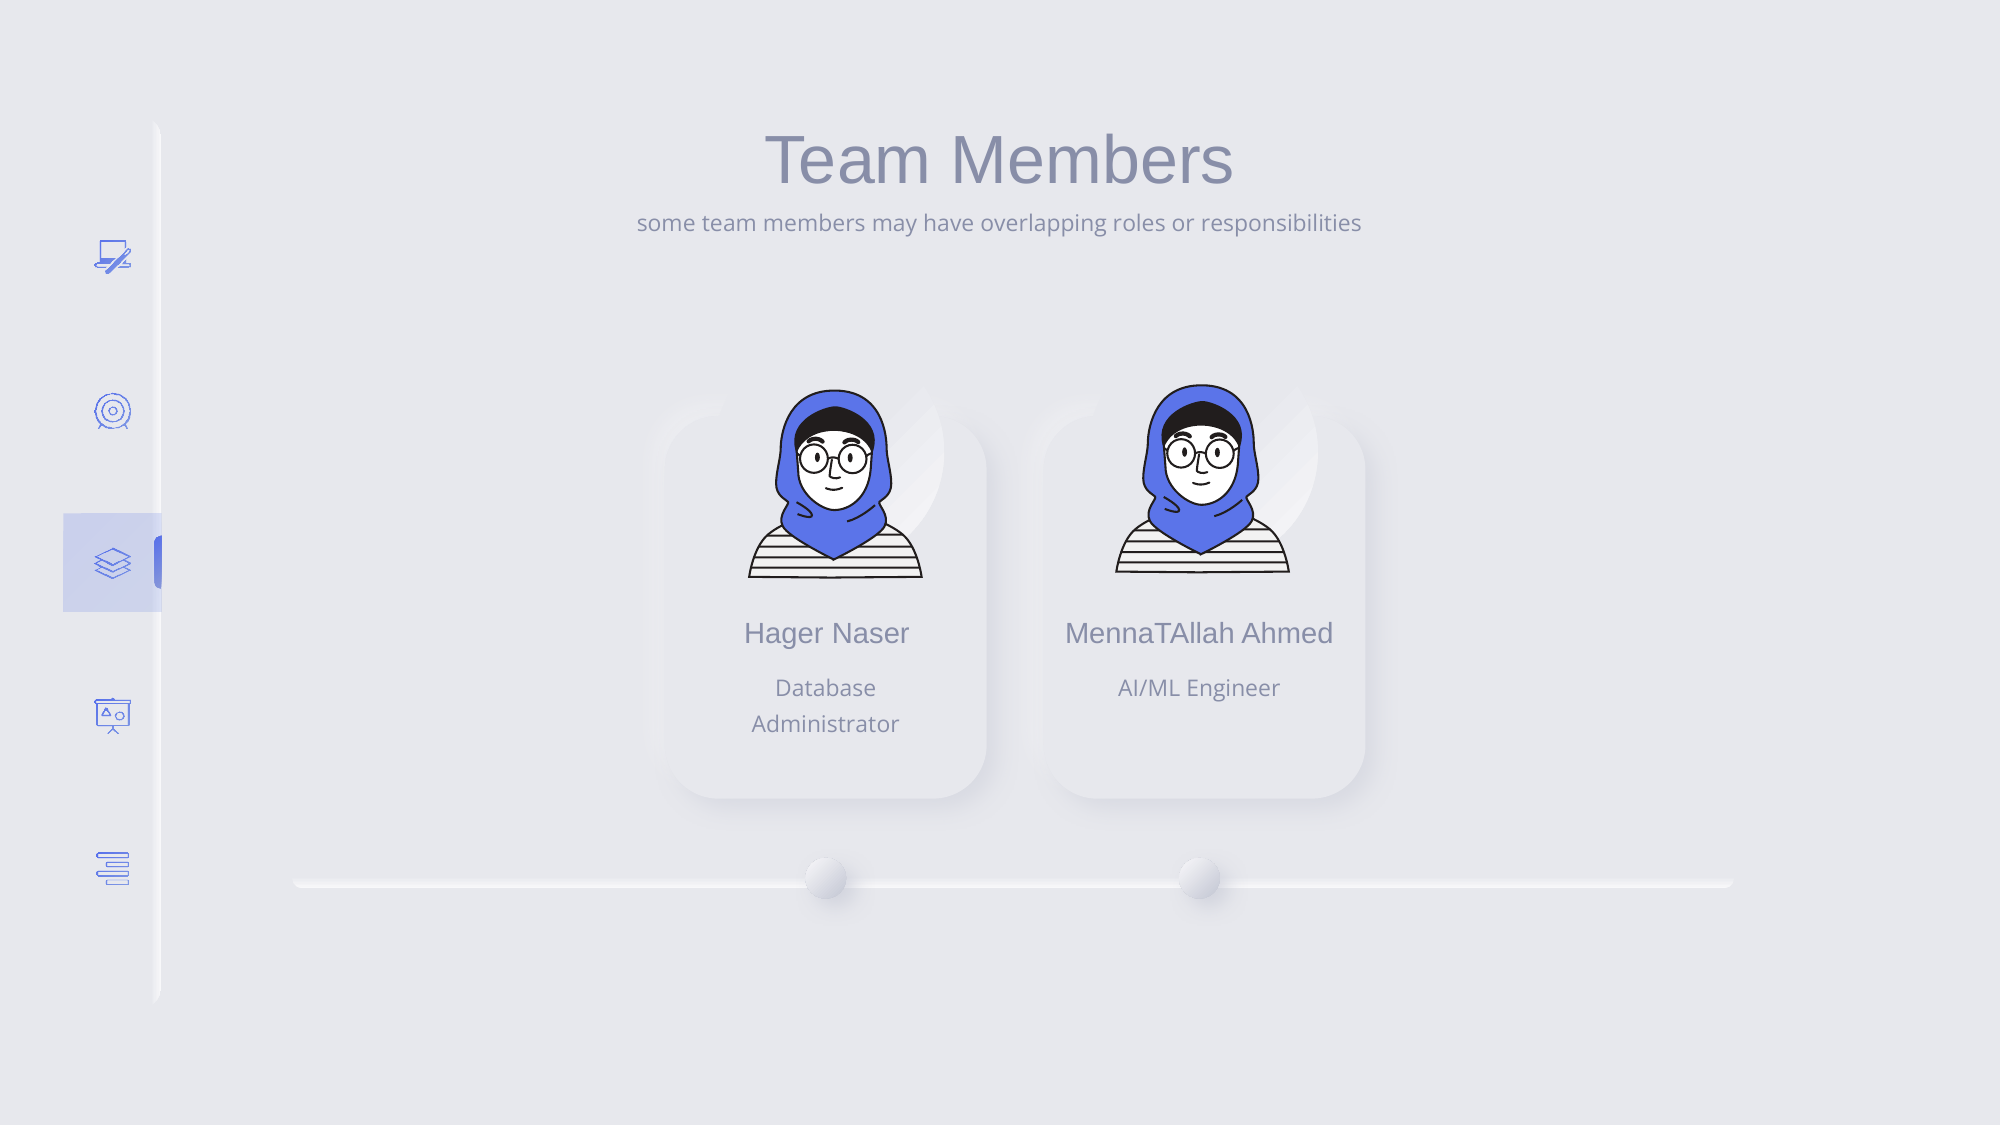

Team Members

some team members may have overlapping roles or responsibilities

Hager Naser
MennaTAllah Ahmed
Database Administrator
AI/ML Engineer